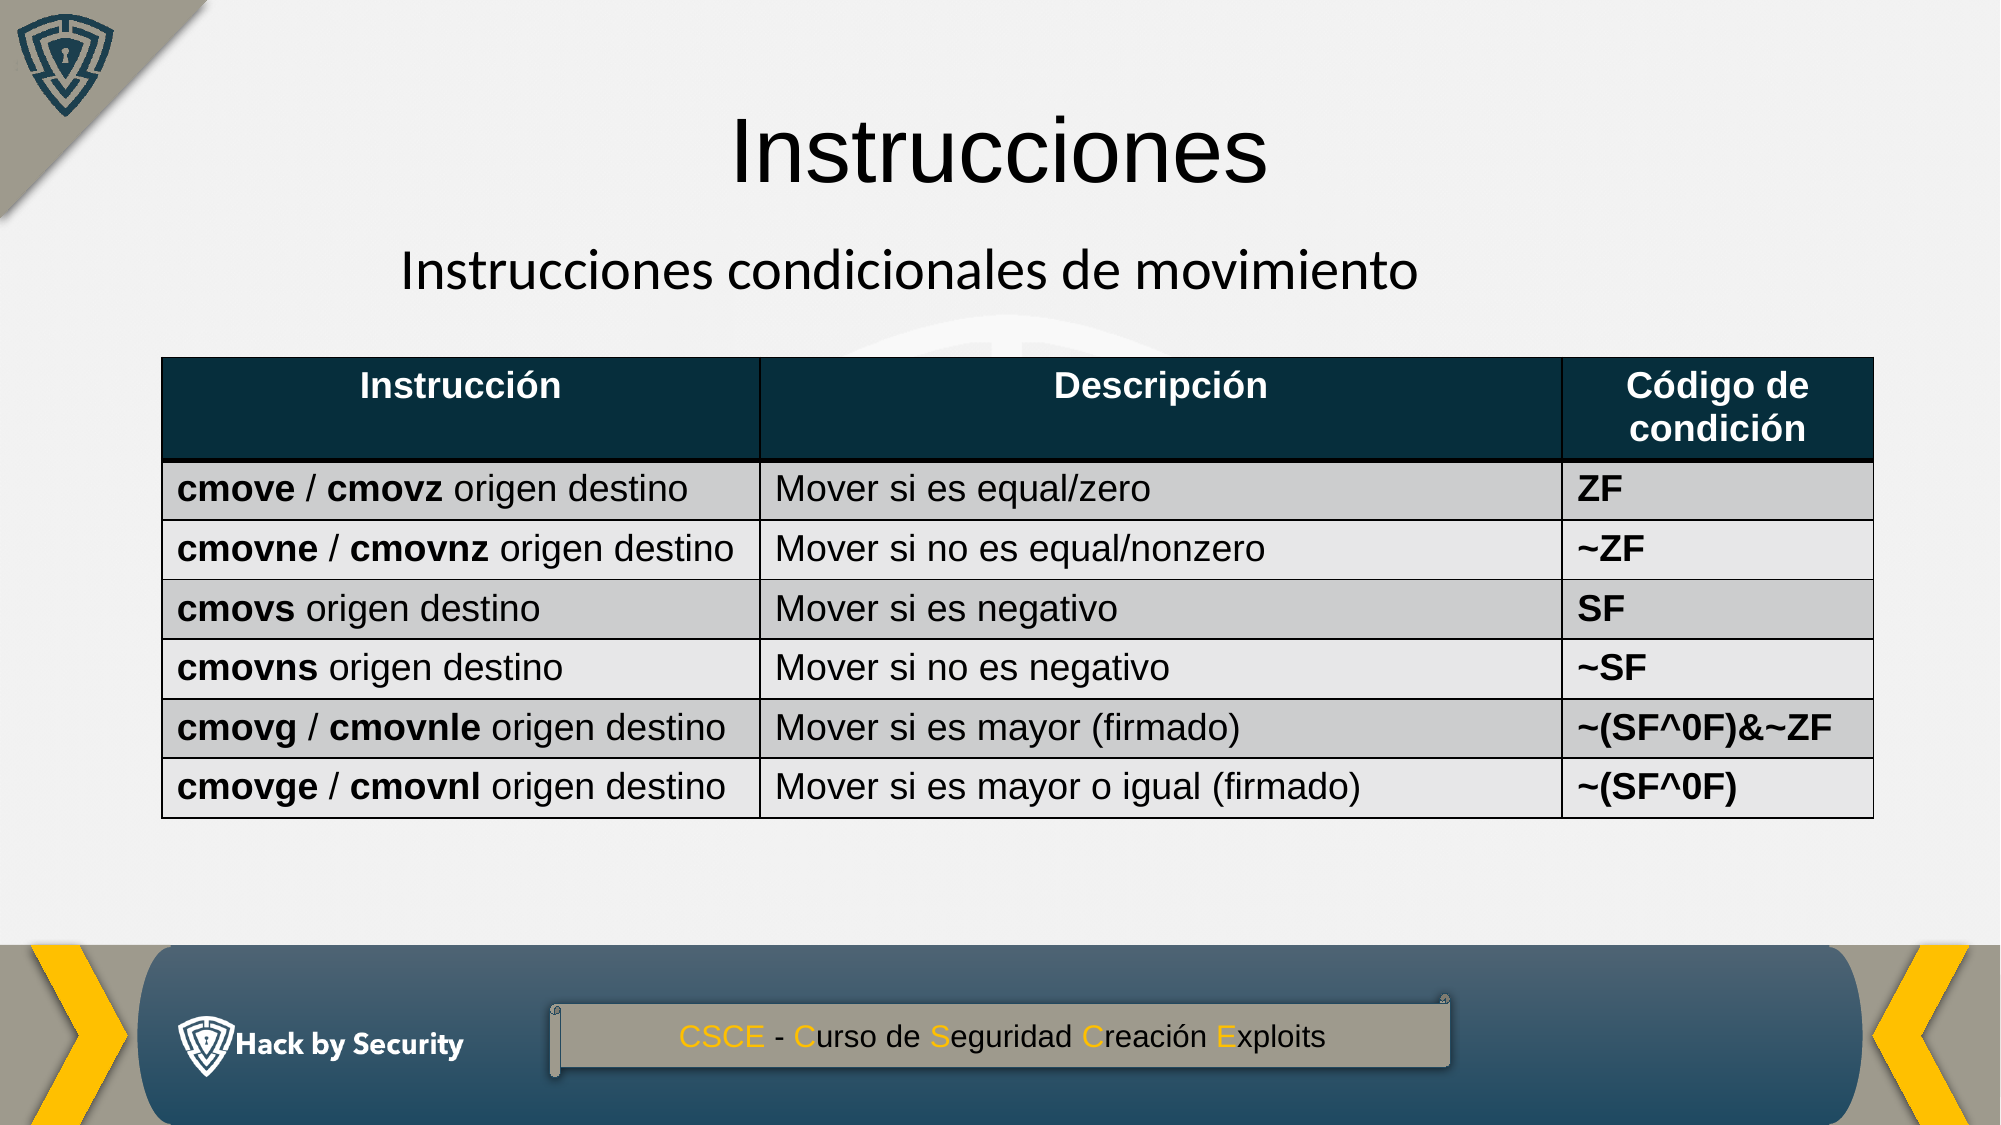

Instrucciones
Instrucciones condicionales de movimiento
| Instrucción | Descripción | Código de condición |
| --- | --- | --- |
| cmove / cmovz origen destino | Mover si es equal/zero | ZF |
| cmovne / cmovnz origen destino | Mover si no es equal/nonzero | ~ZF |
| cmovs origen destino | Mover si es negativo | SF |
| cmovns origen destino | Mover si no es negativo | ~SF |
| cmovg / cmovnle origen destino | Mover si es mayor (firmado) | ~(SF^0F)&~ZF |
| cmovge / cmovnl origen destino | Mover si es mayor o igual (firmado) | ~(SF^0F) |